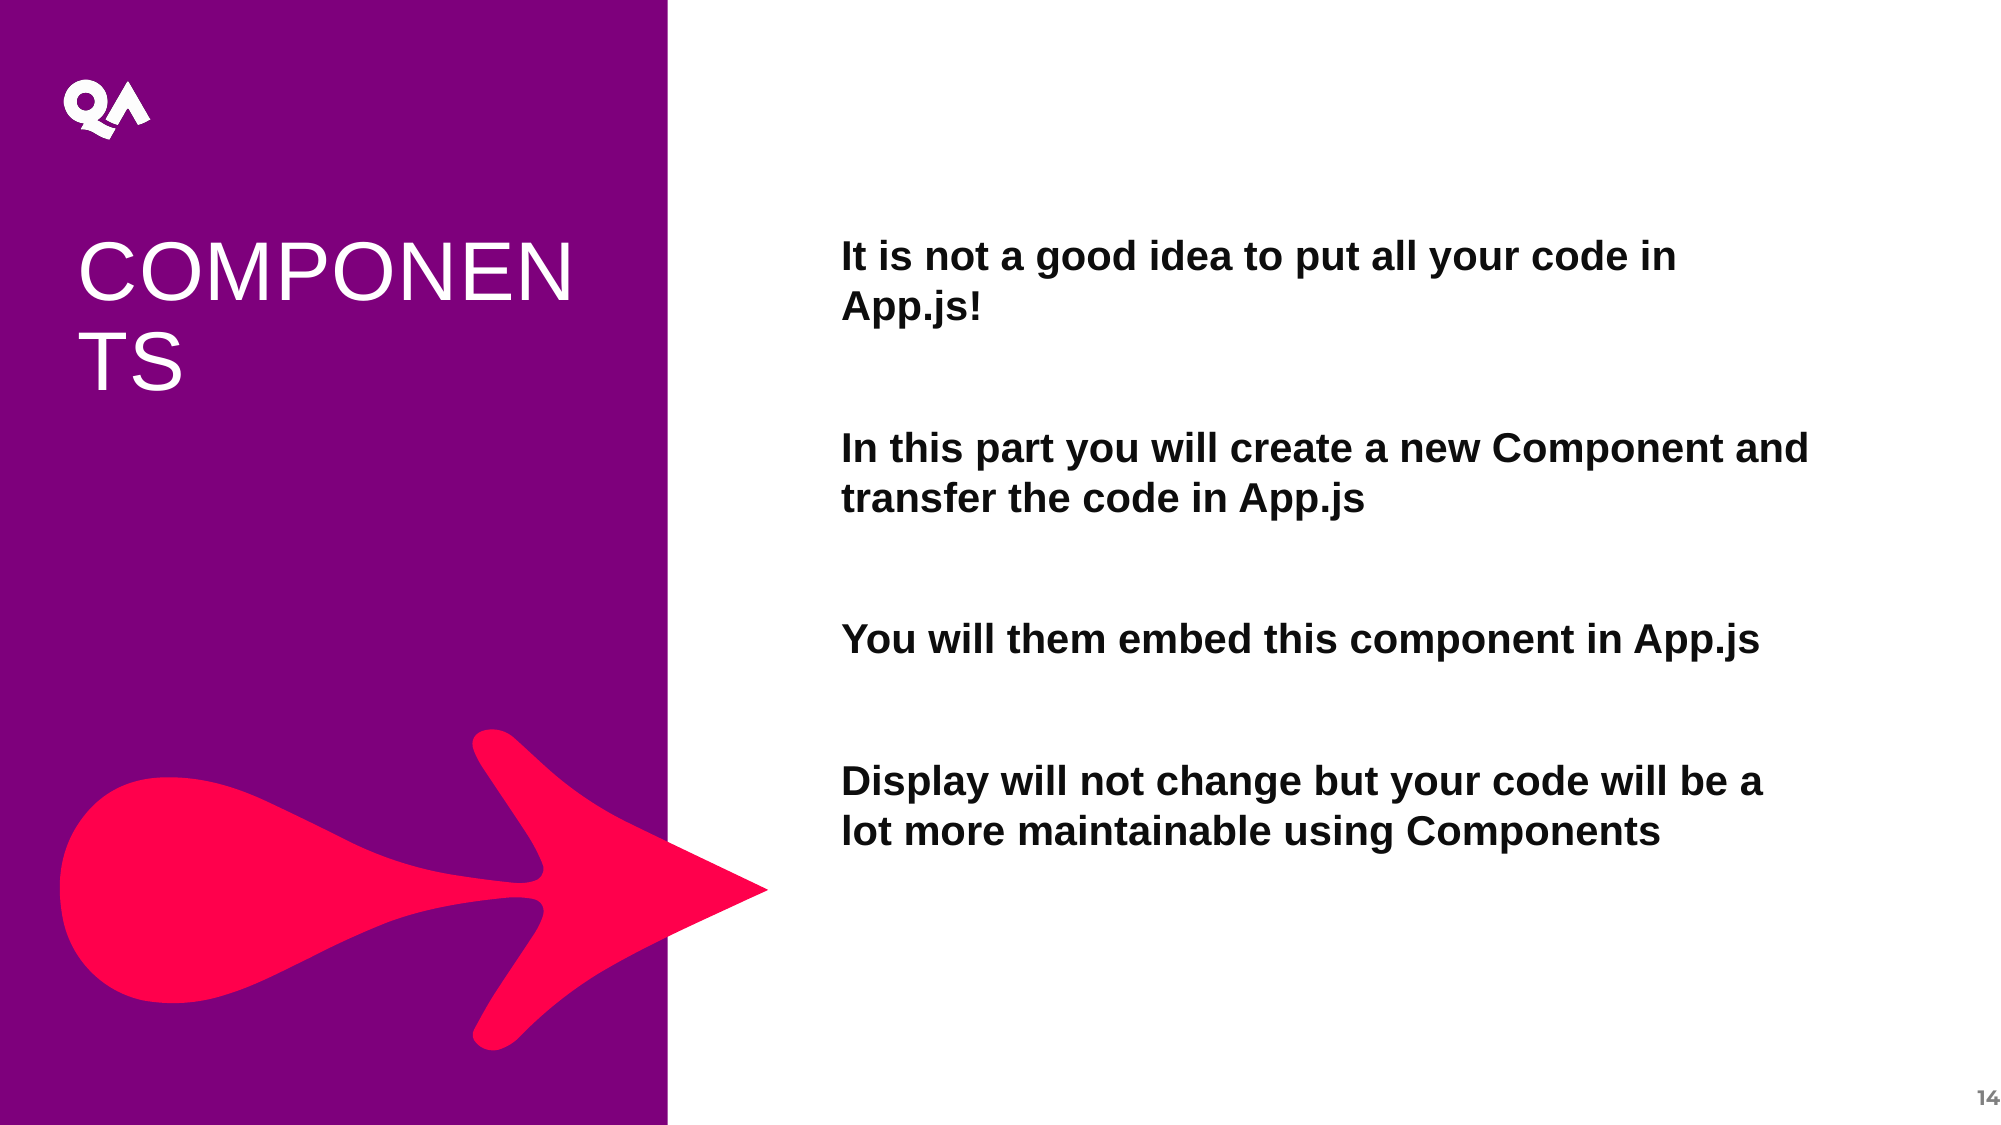

Components
It is not a good idea to put all your code in  App.js!

In this part you will create a new Component and transfer the code in App.js

You will them embed this component in App.js

Display will not change but your code will be a lot more maintainable using Components

14